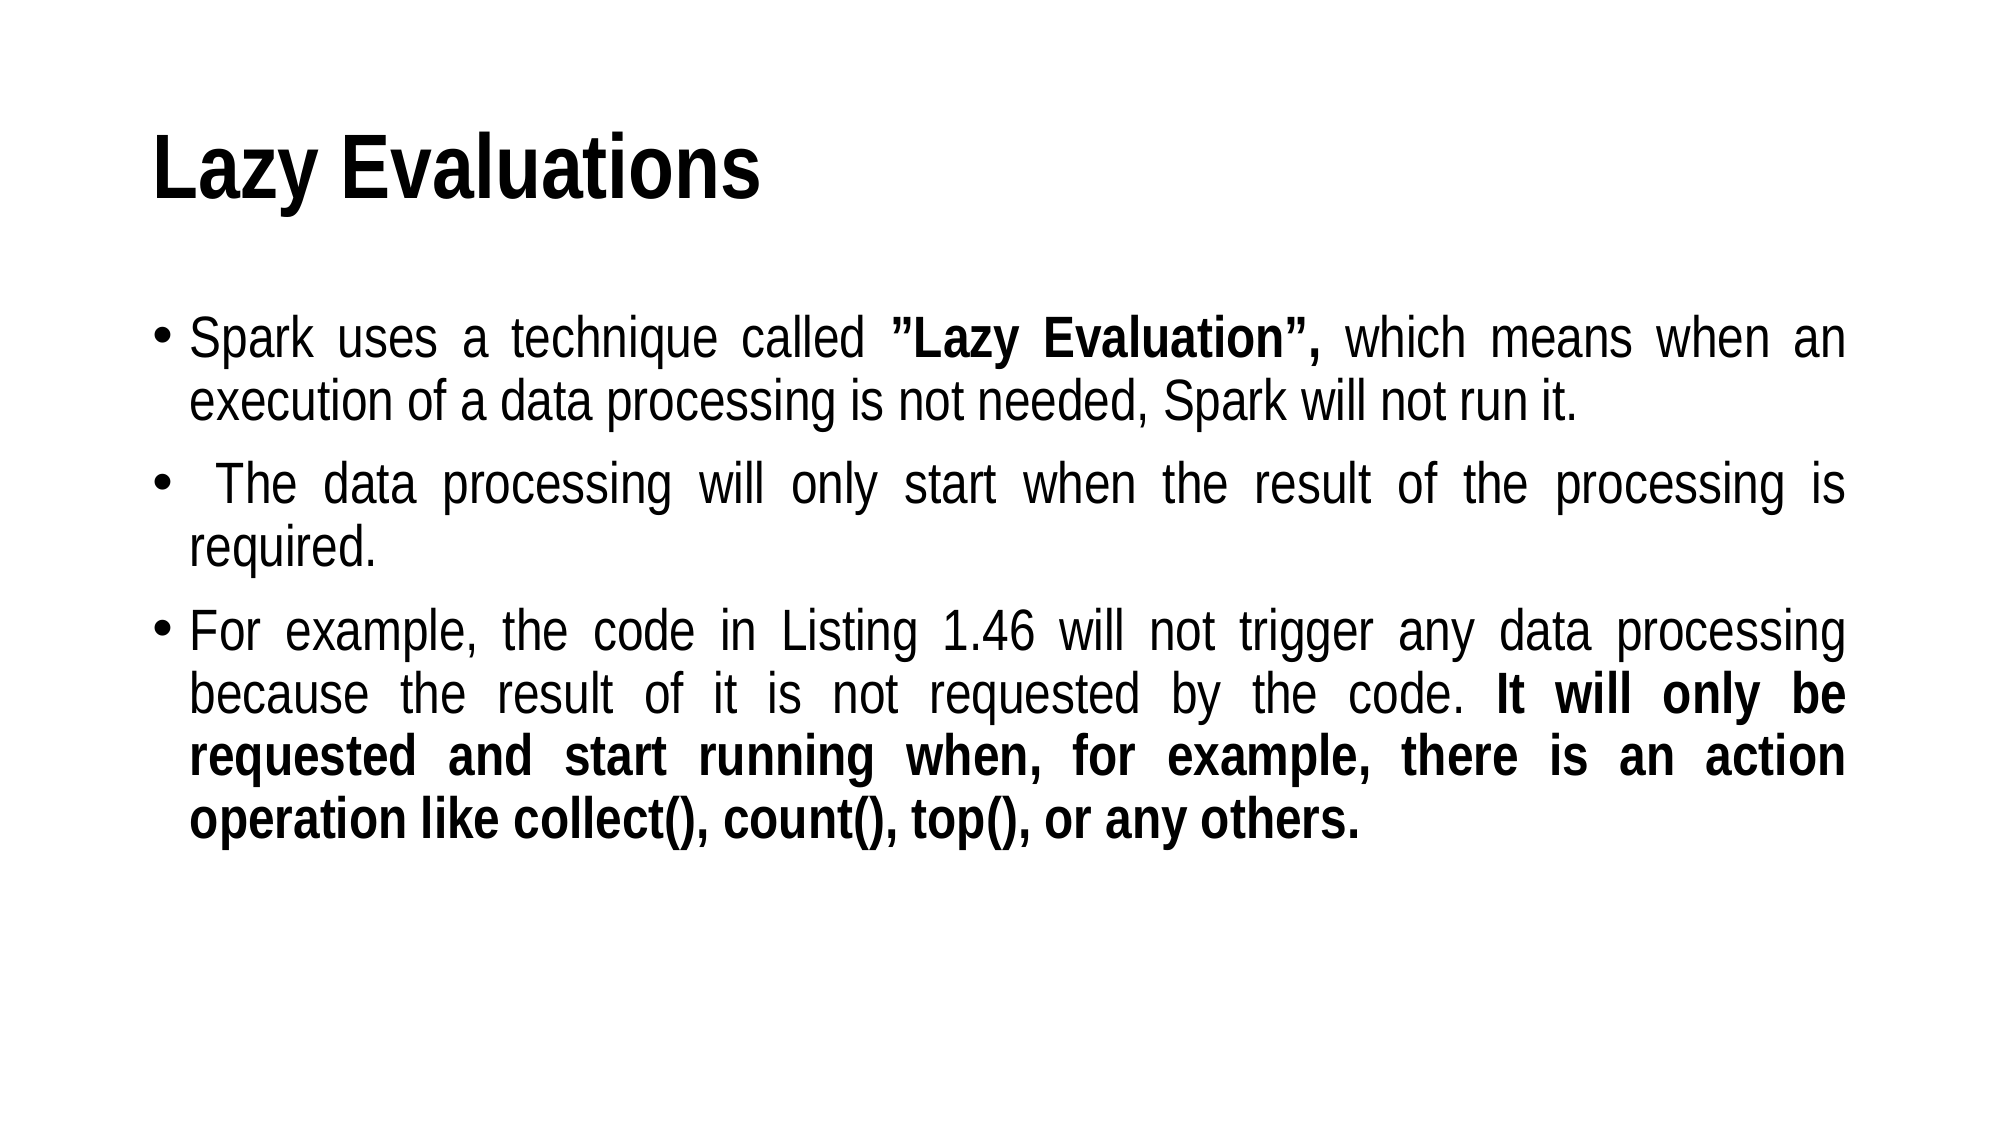

# Lazy Evaluations
Spark uses a technique called ”Lazy Evaluation”, which means when an execution of a data processing is not needed, Spark will not run it.
 The data processing will only start when the result of the processing is required.
For example, the code in Listing 1.46 will not trigger any data processing because the result of it is not requested by the code. It will only be requested and start running when, for example, there is an action operation like collect(), count(), top(), or any others.